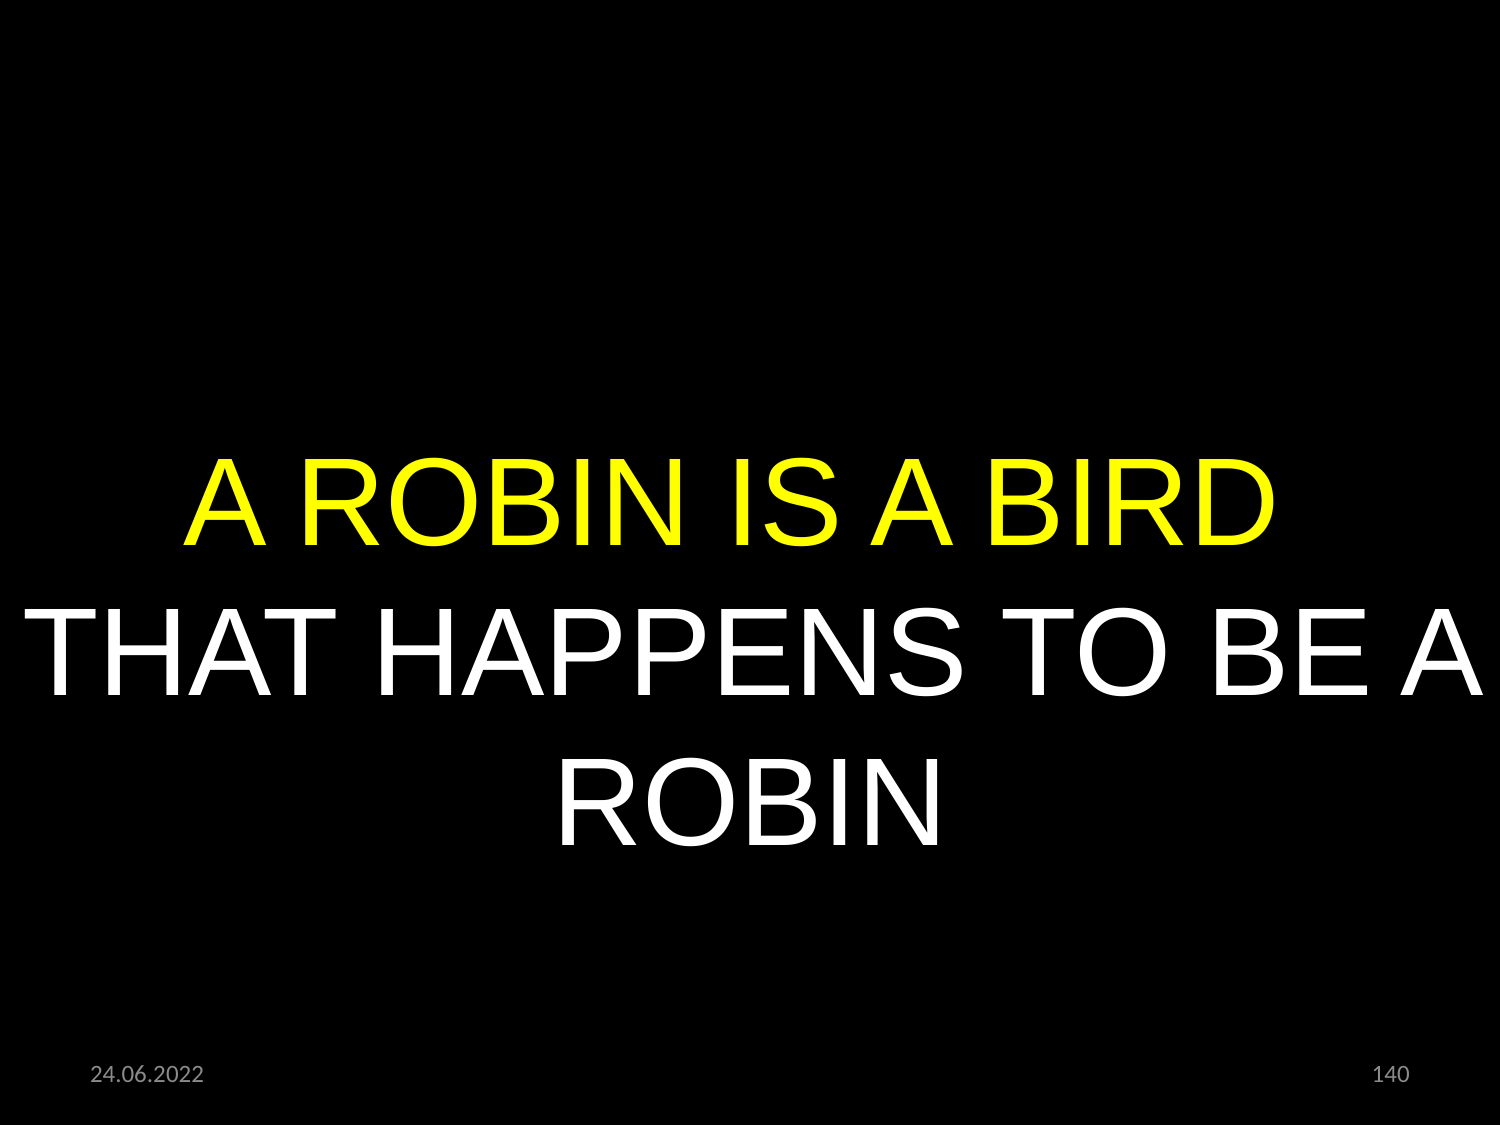

A ROBIN IS A BIRD
THAT HAPPENS TO BE A ROBIN
24.06.2022
140